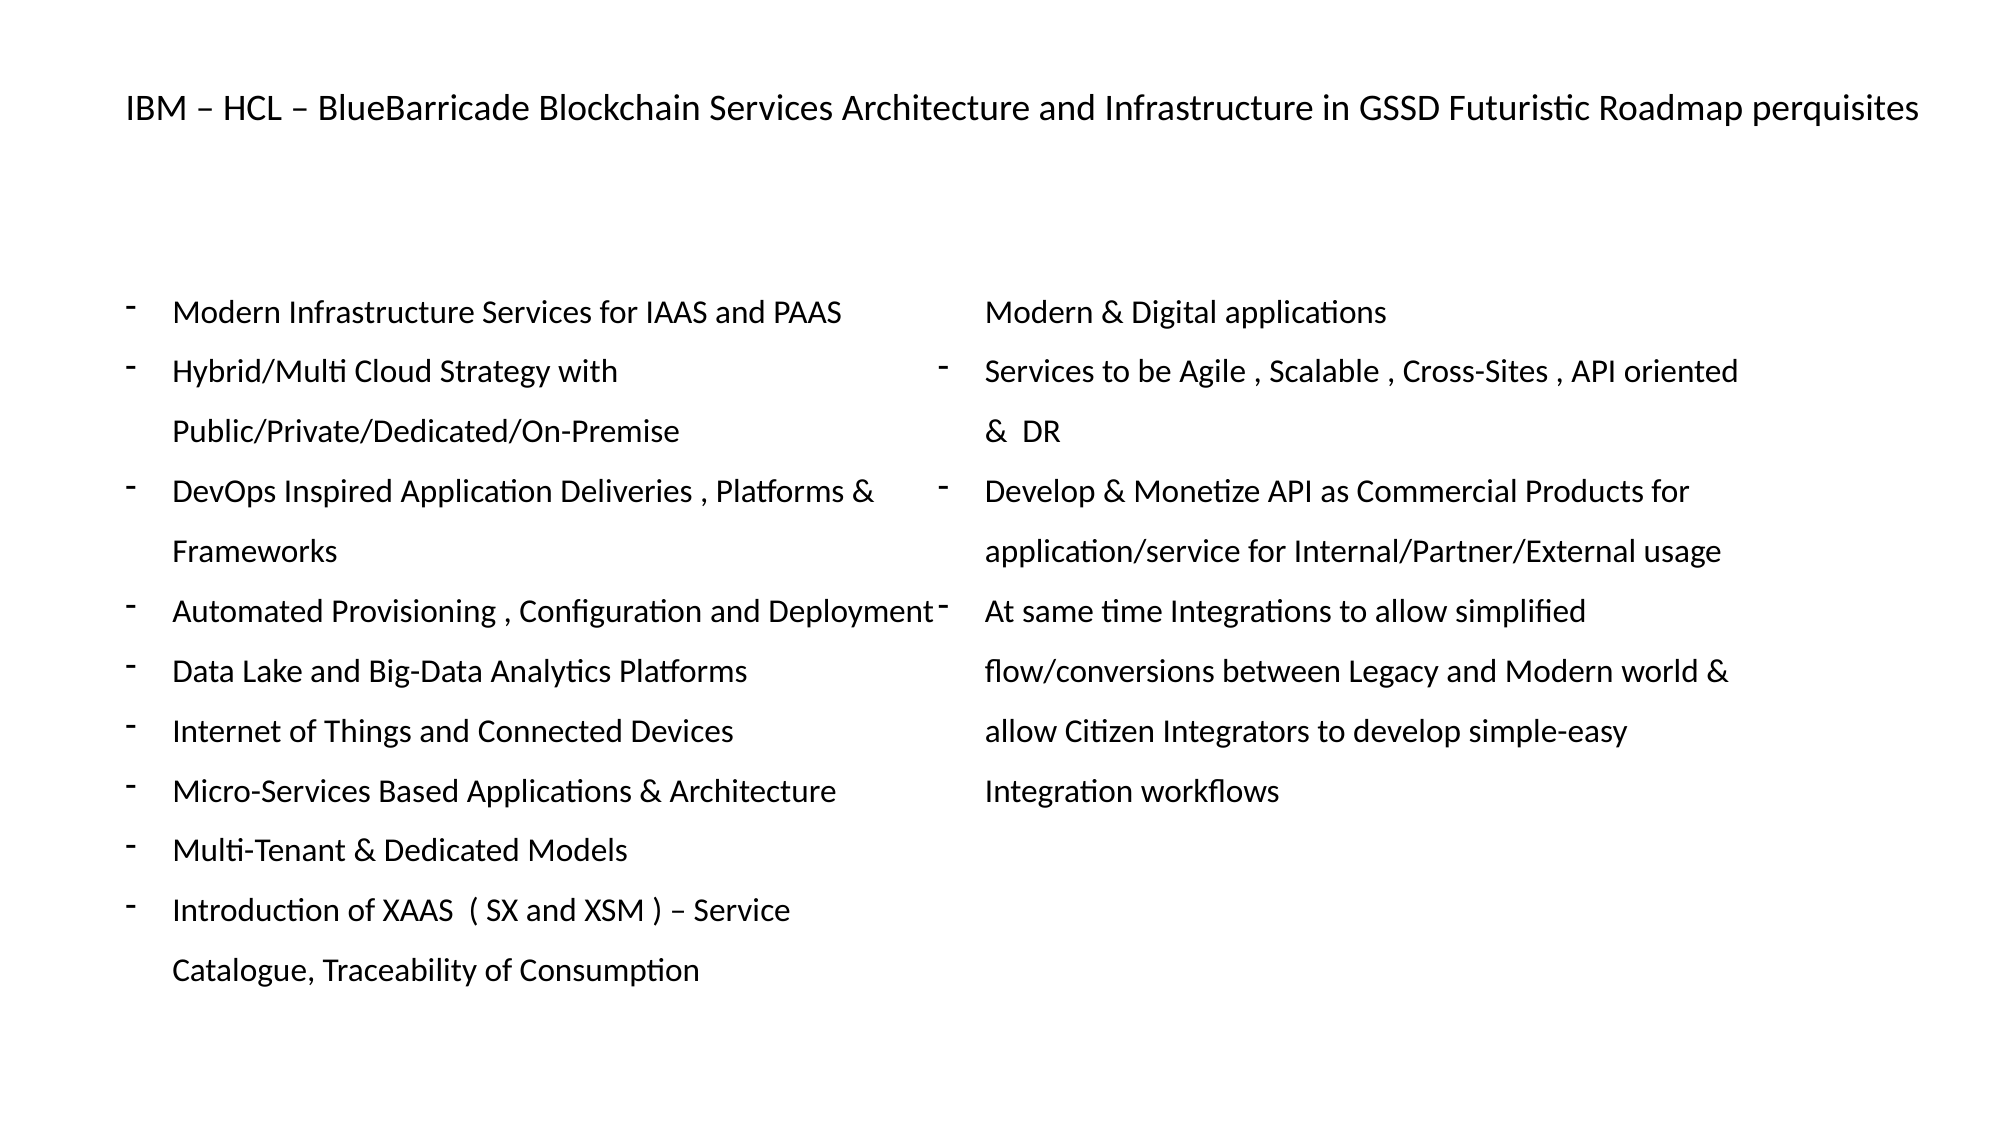

IBM – HCL – BlueBarricade Blockchain Services Architecture and Infrastructure in GSSD Futuristic Roadmap perquisites
Modern Infrastructure Services for IAAS and PAAS
Hybrid/Multi Cloud Strategy with Public/Private/Dedicated/On-Premise
DevOps Inspired Application Deliveries , Platforms & Frameworks
Automated Provisioning , Configuration and Deployment
Data Lake and Big-Data Analytics Platforms
Internet of Things and Connected Devices
Micro-Services Based Applications & Architecture
Multi-Tenant & Dedicated Models
Introduction of XAAS  ( SX and XSM ) – Service Catalogue, Traceability of Consumption

Reduce dependency on Incumbent platforms for Modern & Digital applications
Services to be Agile , Scalable , Cross-Sites , API oriented &  DR
Develop & Monetize API as Commercial Products for application/service for Internal/Partner/External usage
At same time Integrations to allow simplified flow/conversions between Legacy and Modern world & allow Citizen Integrators to develop simple-easy Integration workflows